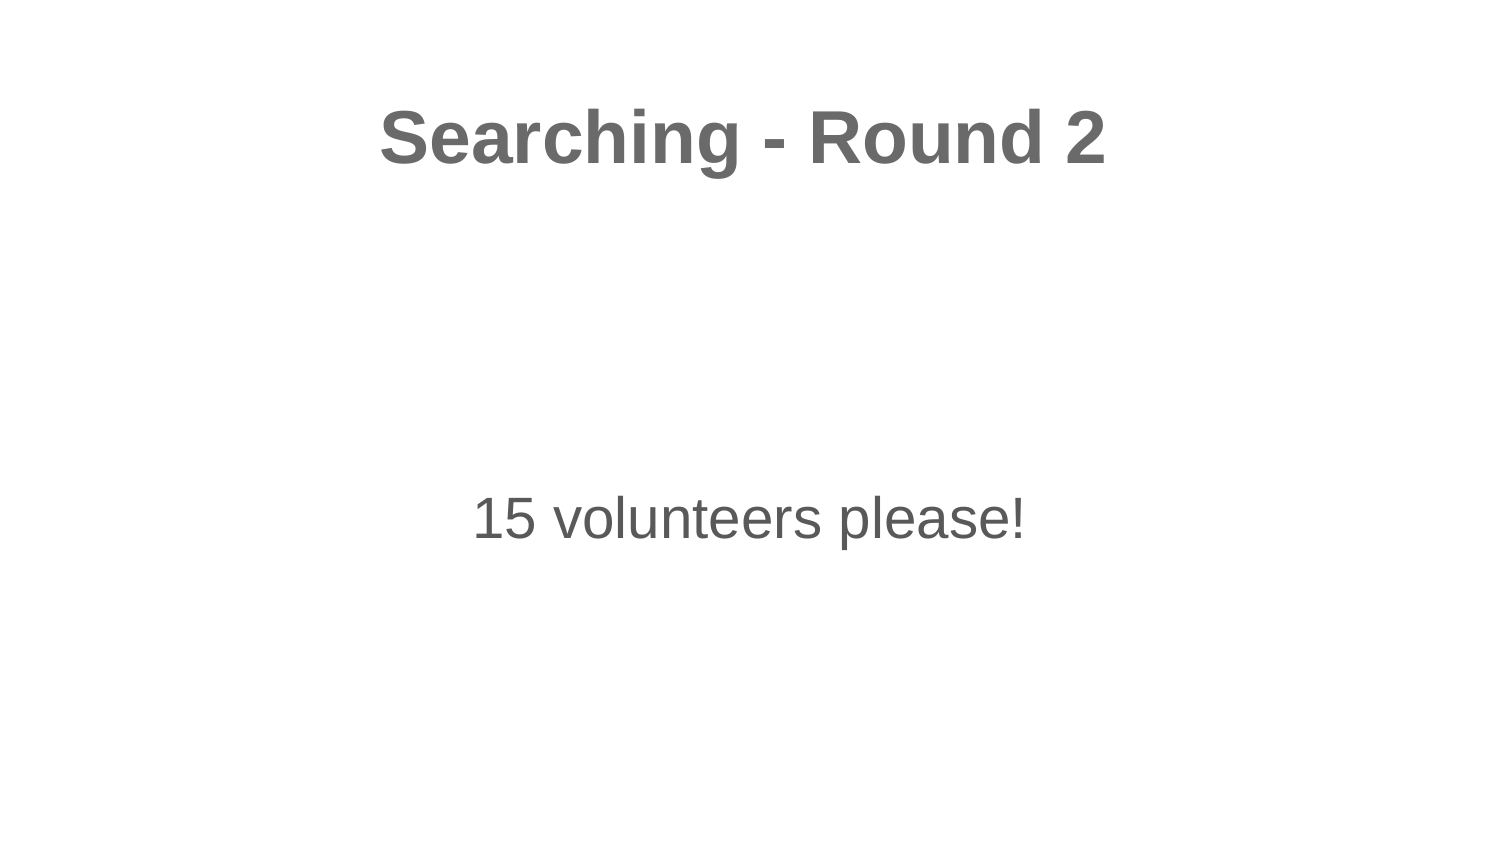

Searching - Round 2
#
15 volunteers please!